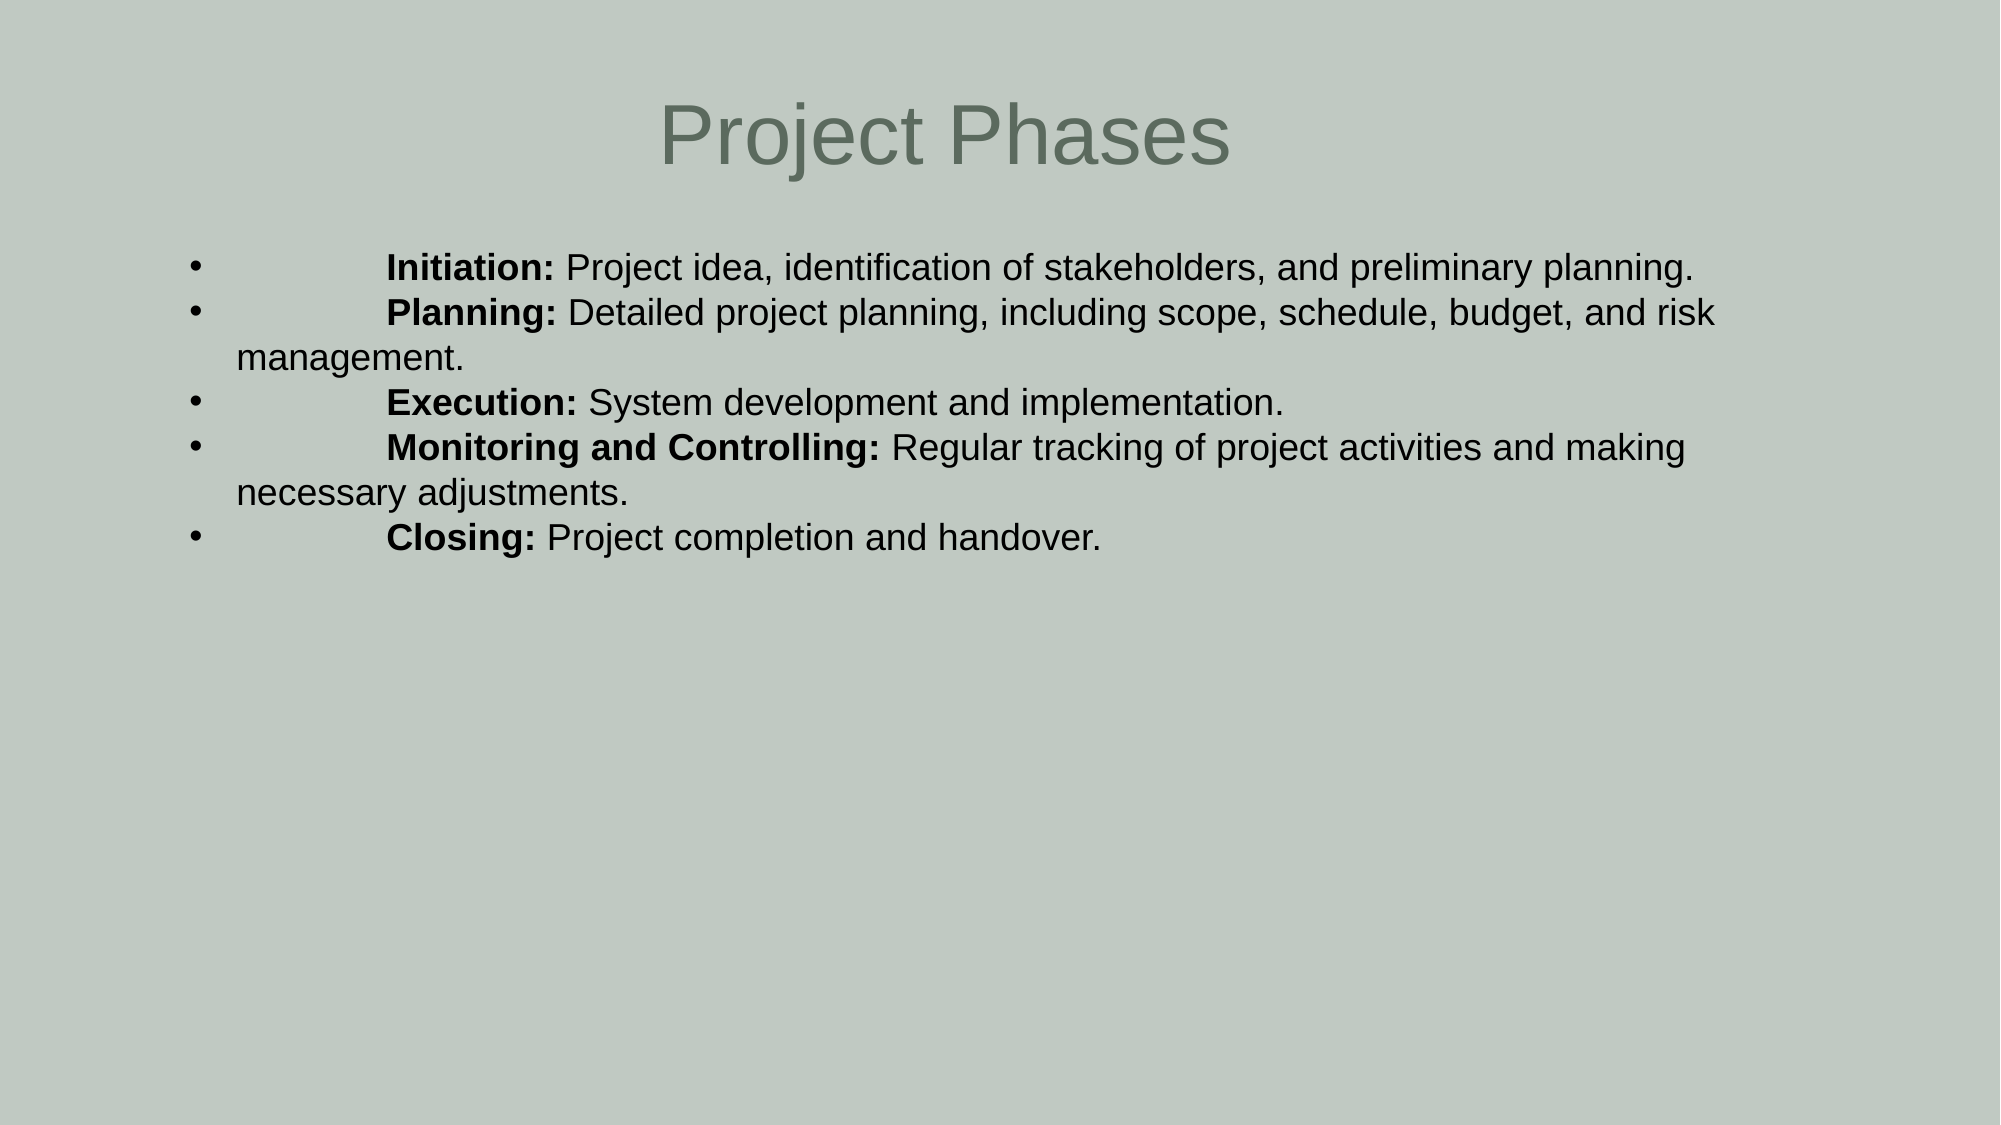

# Project Phases

	Initiation: Project idea, identification of stakeholders, and preliminary planning.
	Planning: Detailed project planning, including scope, schedule, budget, and risk 	management.
	Execution: System development and implementation.
	Monitoring and Controlling: Regular tracking of project activities and making 	necessary adjustments.
	Closing: Project completion and handover.